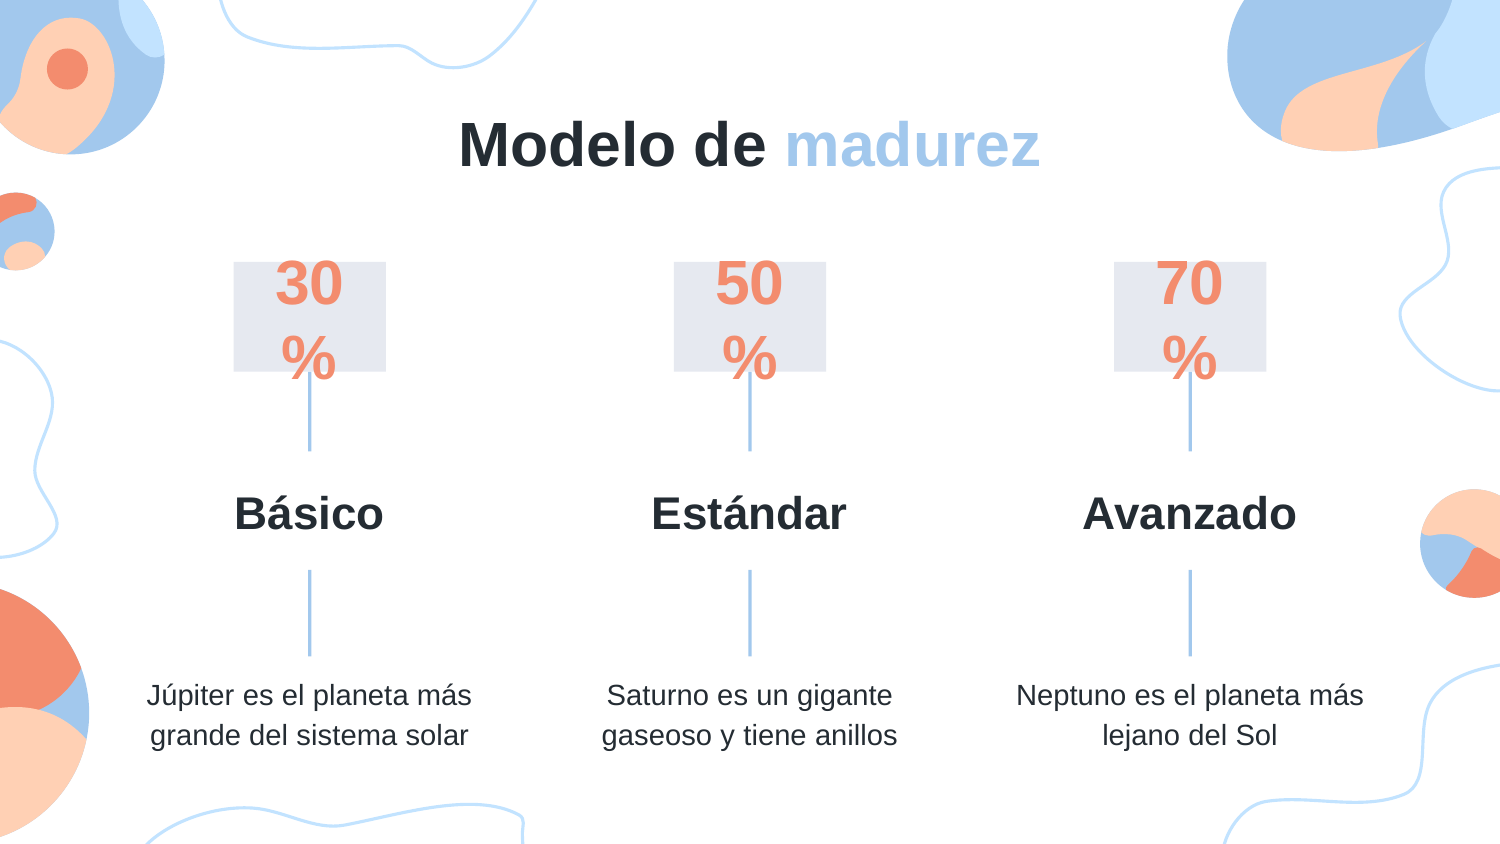

Modelo de madurez
30%
50%
70%
# Básico
Avanzado
Estándar
Júpiter es el planeta más grande del sistema solar
Neptuno es el planeta más lejano del Sol
Saturno es un gigante gaseoso y tiene anillos